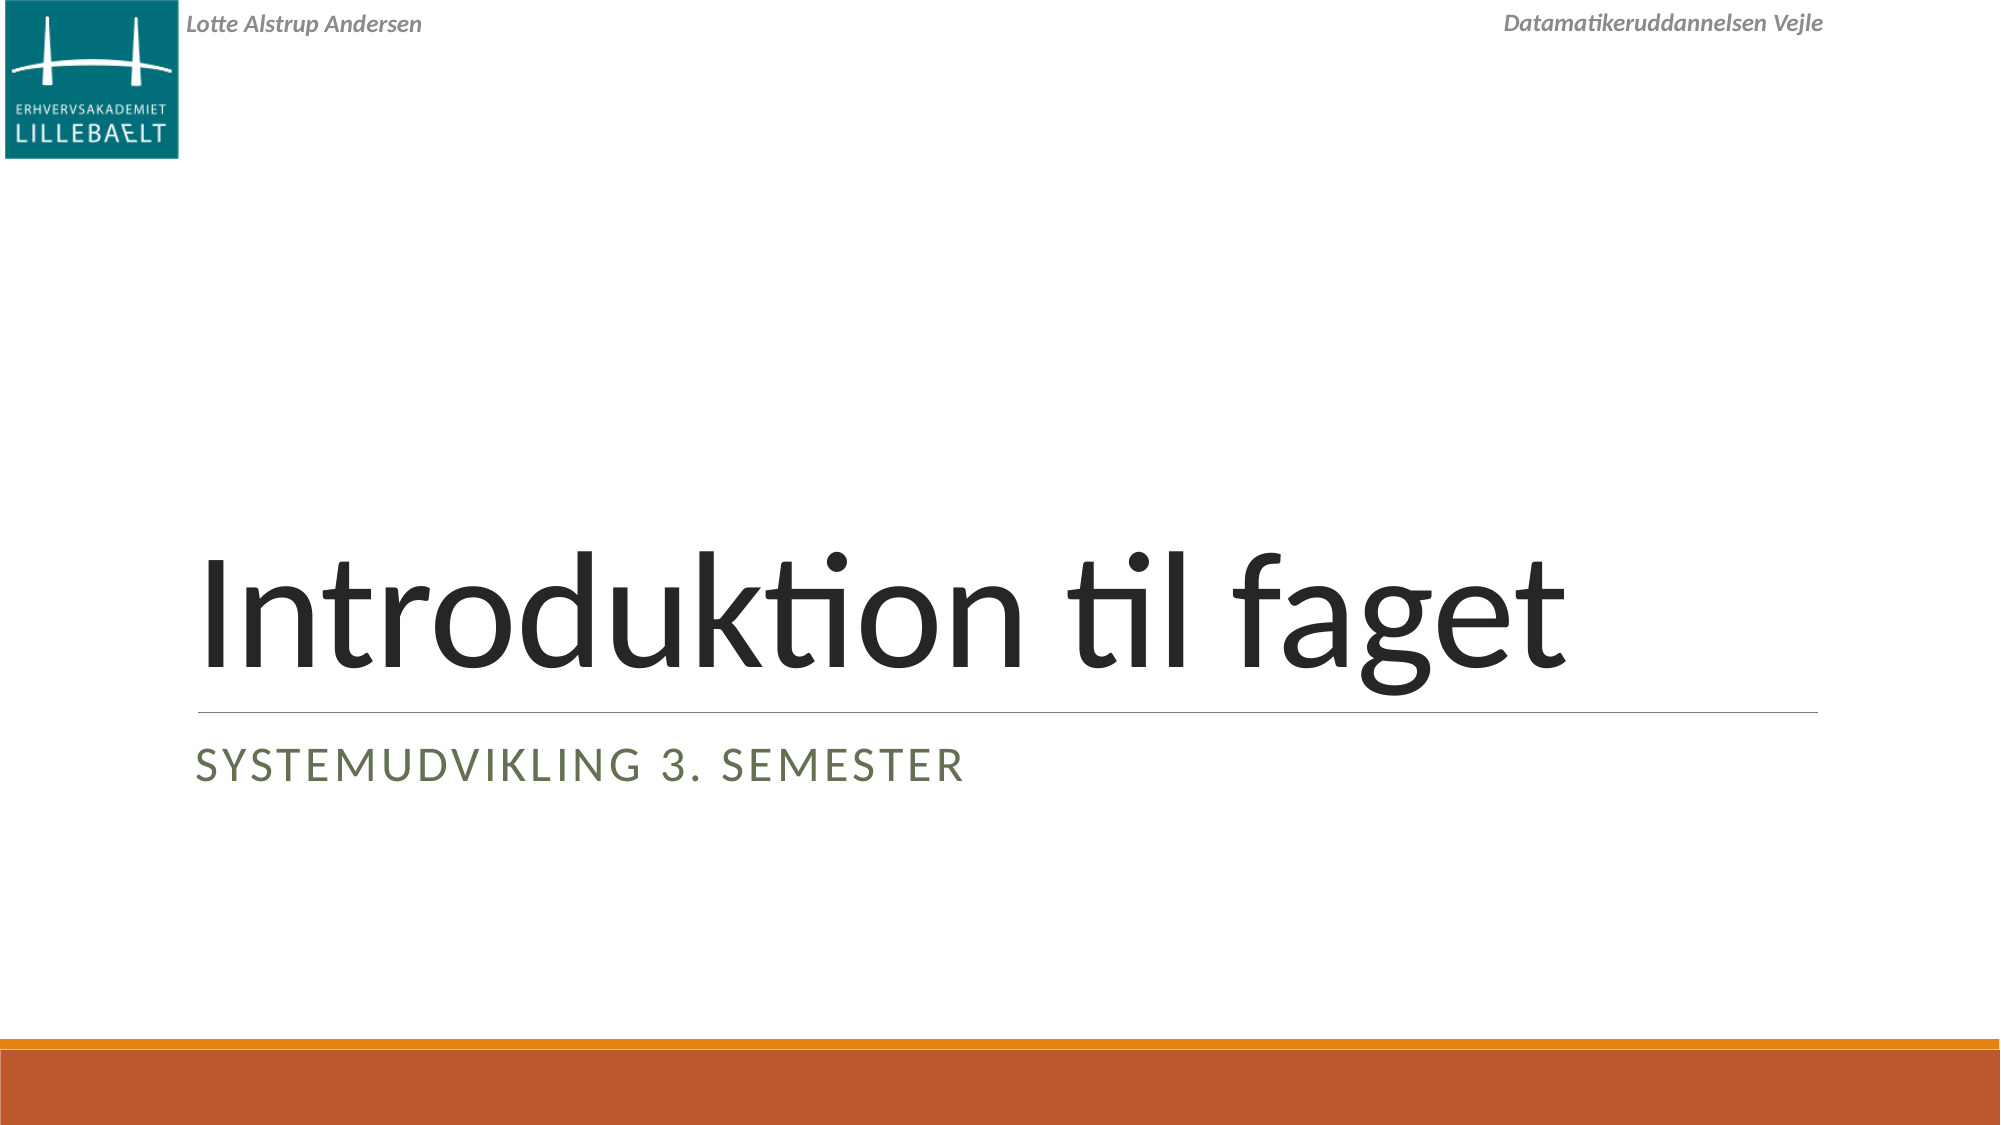

# Introduktion til faget
Systemudvikling 3. Semester